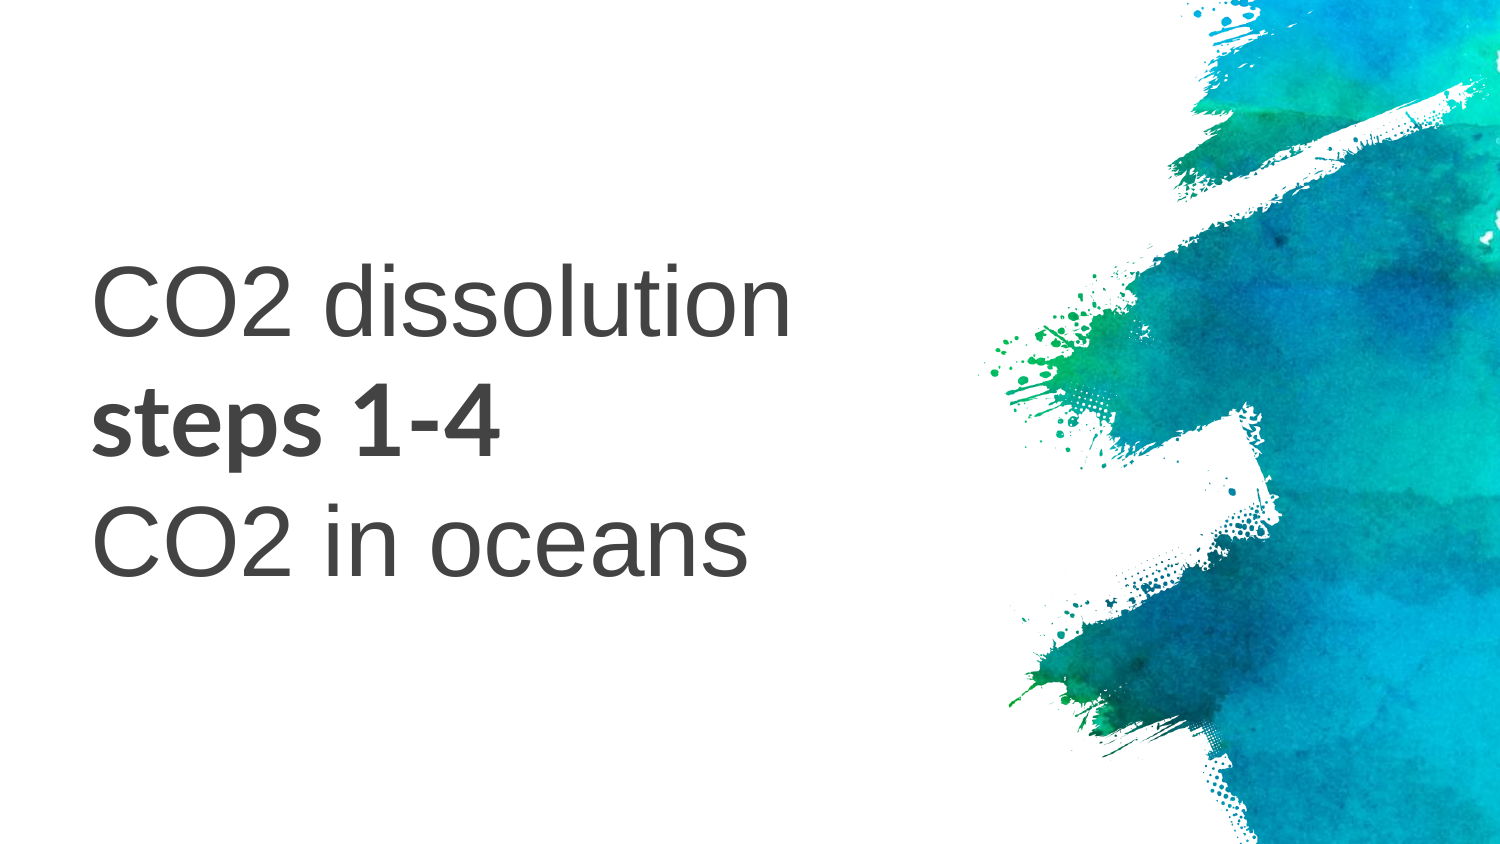

# CO2 dissolution
steps 1-4
CO2 in oceans